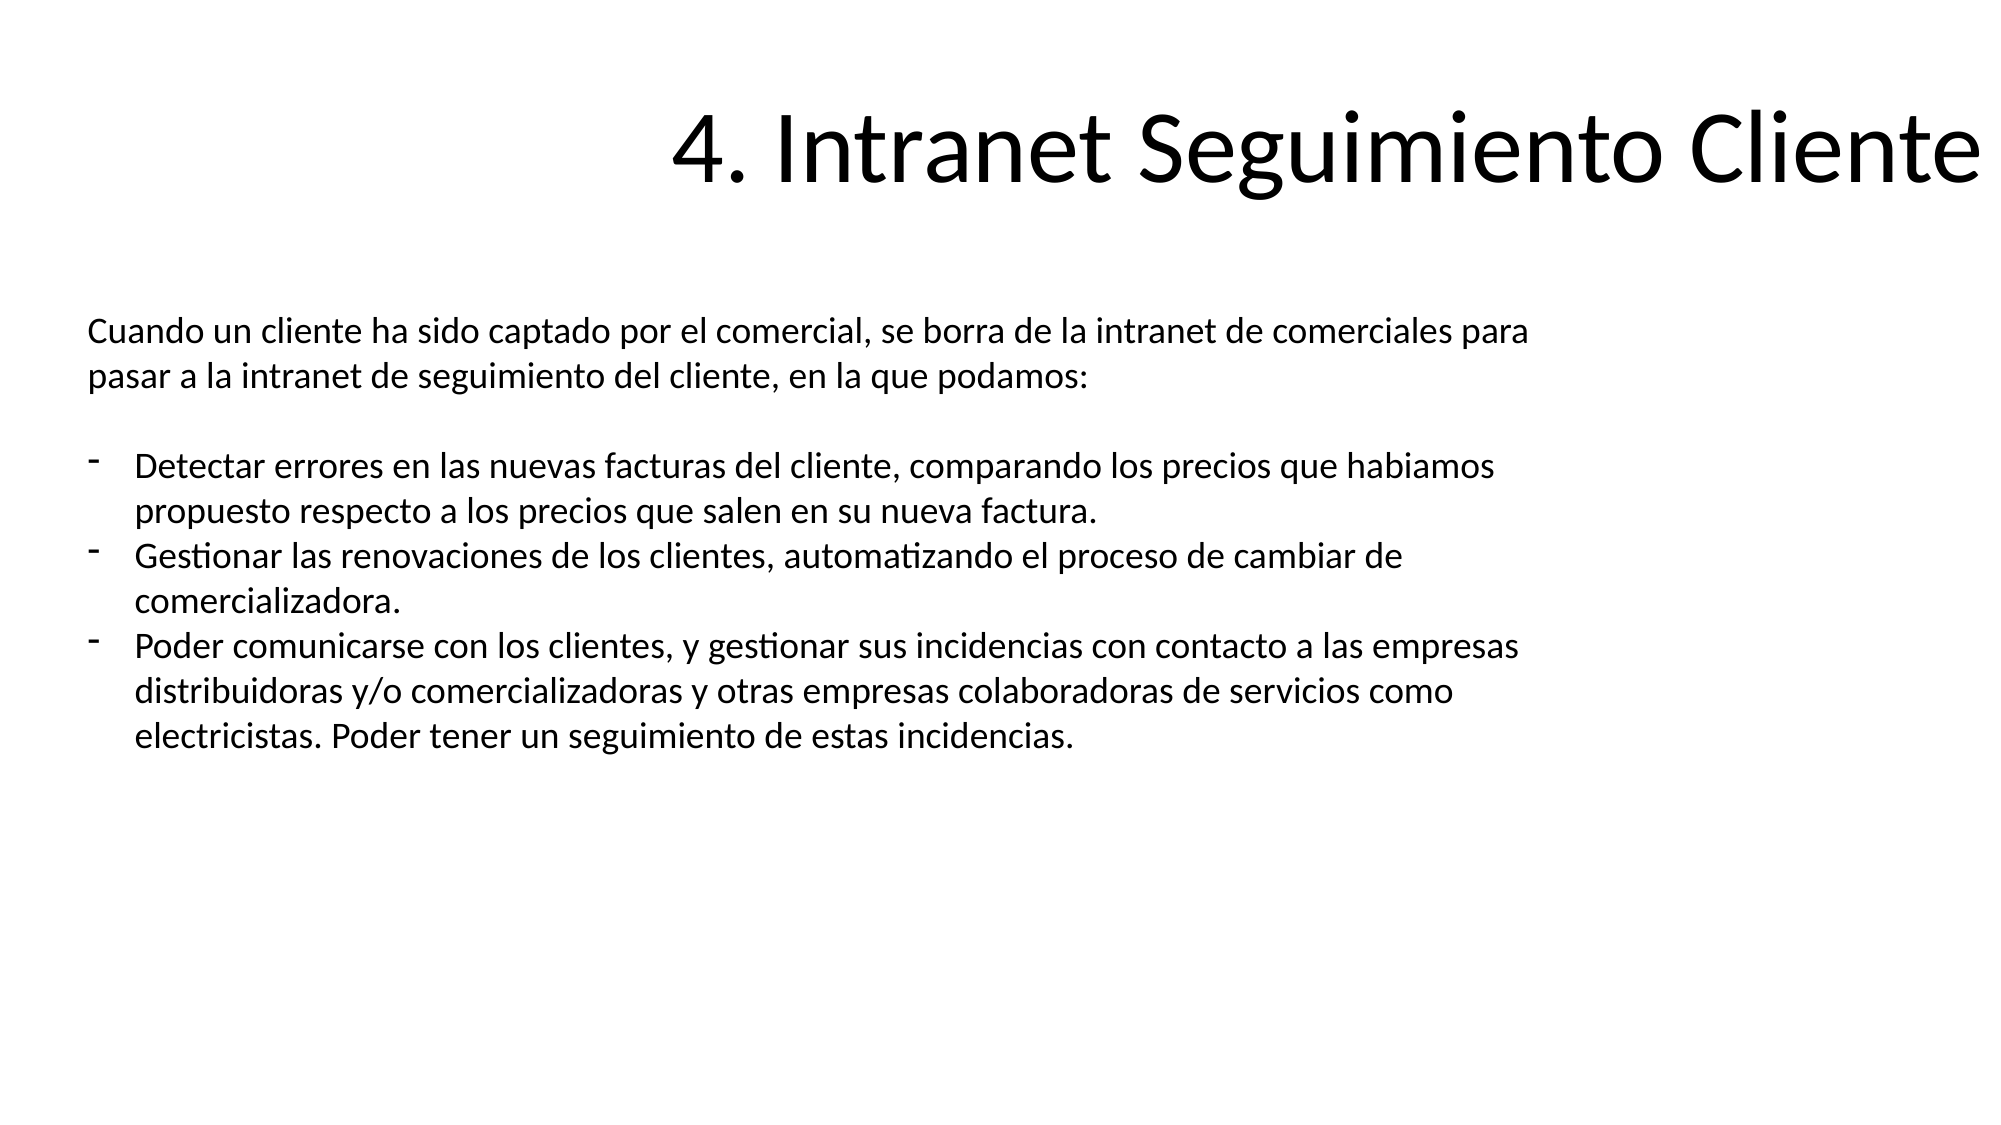

4. Intranet Seguimiento Cliente
Cuando un cliente ha sido captado por el comercial, se borra de la intranet de comerciales para pasar a la intranet de seguimiento del cliente, en la que podamos:

Detectar errores en las nuevas facturas del cliente, comparando los precios que habiamos propuesto respecto a los precios que salen en su nueva factura.
Gestionar las renovaciones de los clientes, automatizando el proceso de cambiar de comercializadora.
Poder comunicarse con los clientes, y gestionar sus incidencias con contacto a las empresas distribuidoras y/o comercializadoras y otras empresas colaboradoras de servicios como electricistas. Poder tener un seguimiento de estas incidencias.